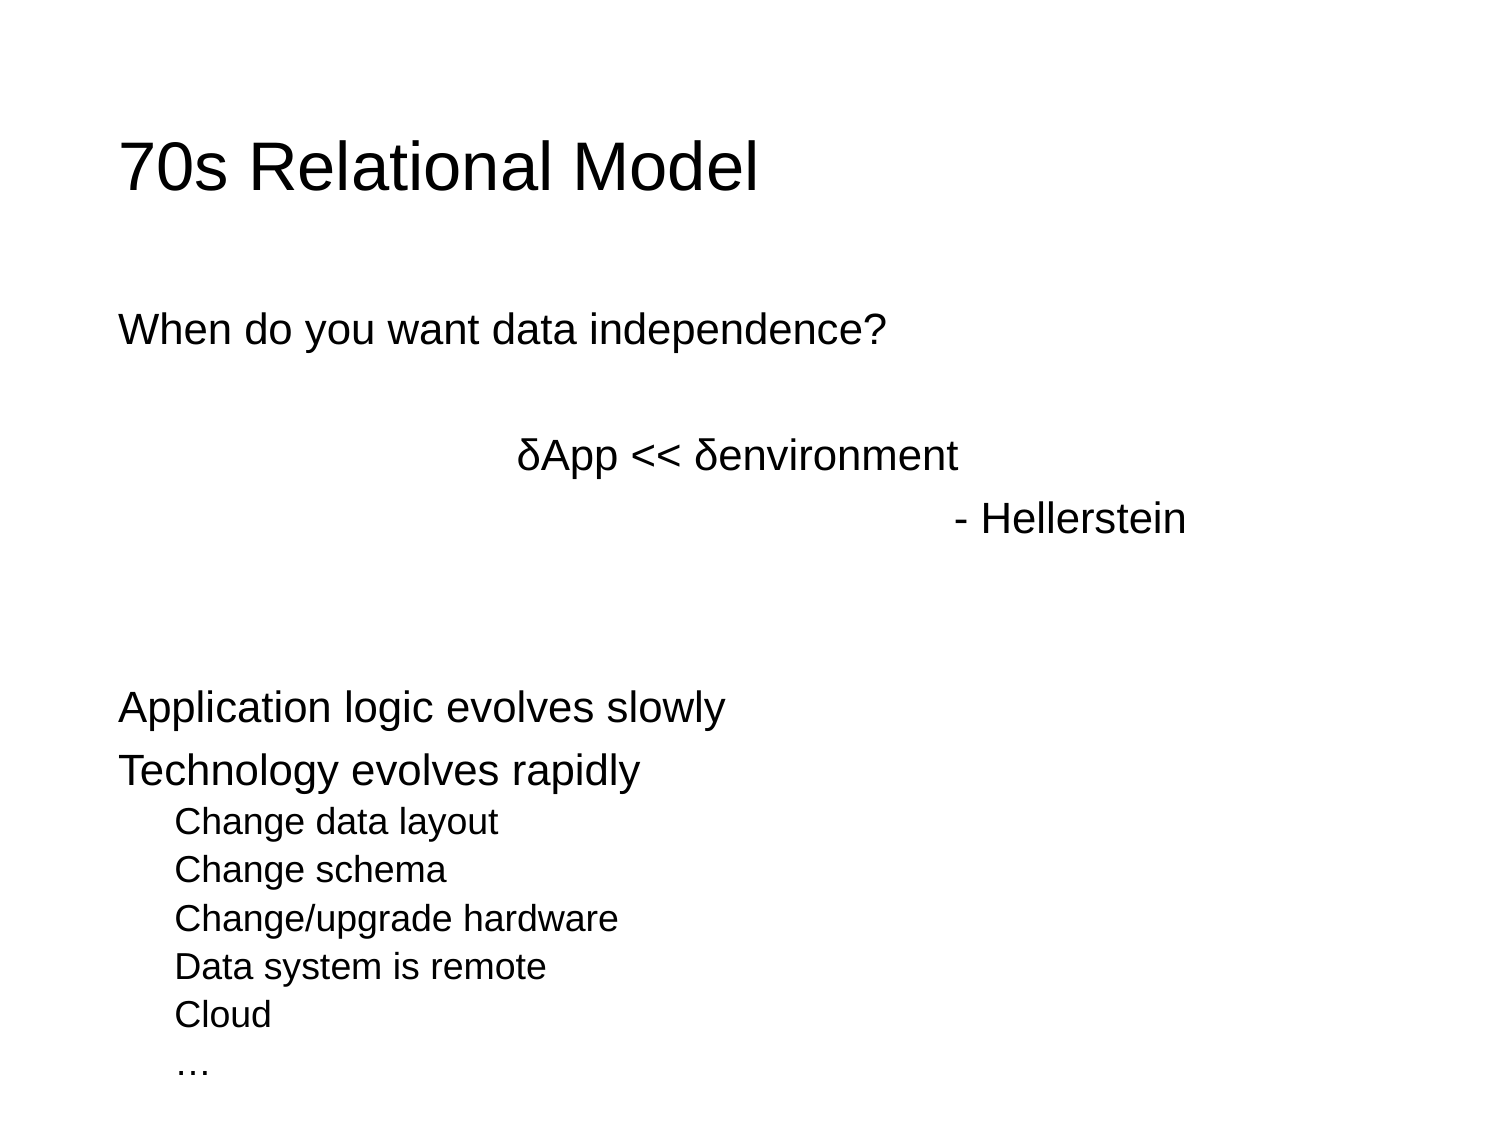

# 70s Relational Model
When do you want data independence?

δApp << δenvironment
					       - Hellerstein

Application logic evolves slowly
Technology evolves rapidly
Change data layout
Change schema
Change/upgrade hardware
Data system is remote
Cloud
…